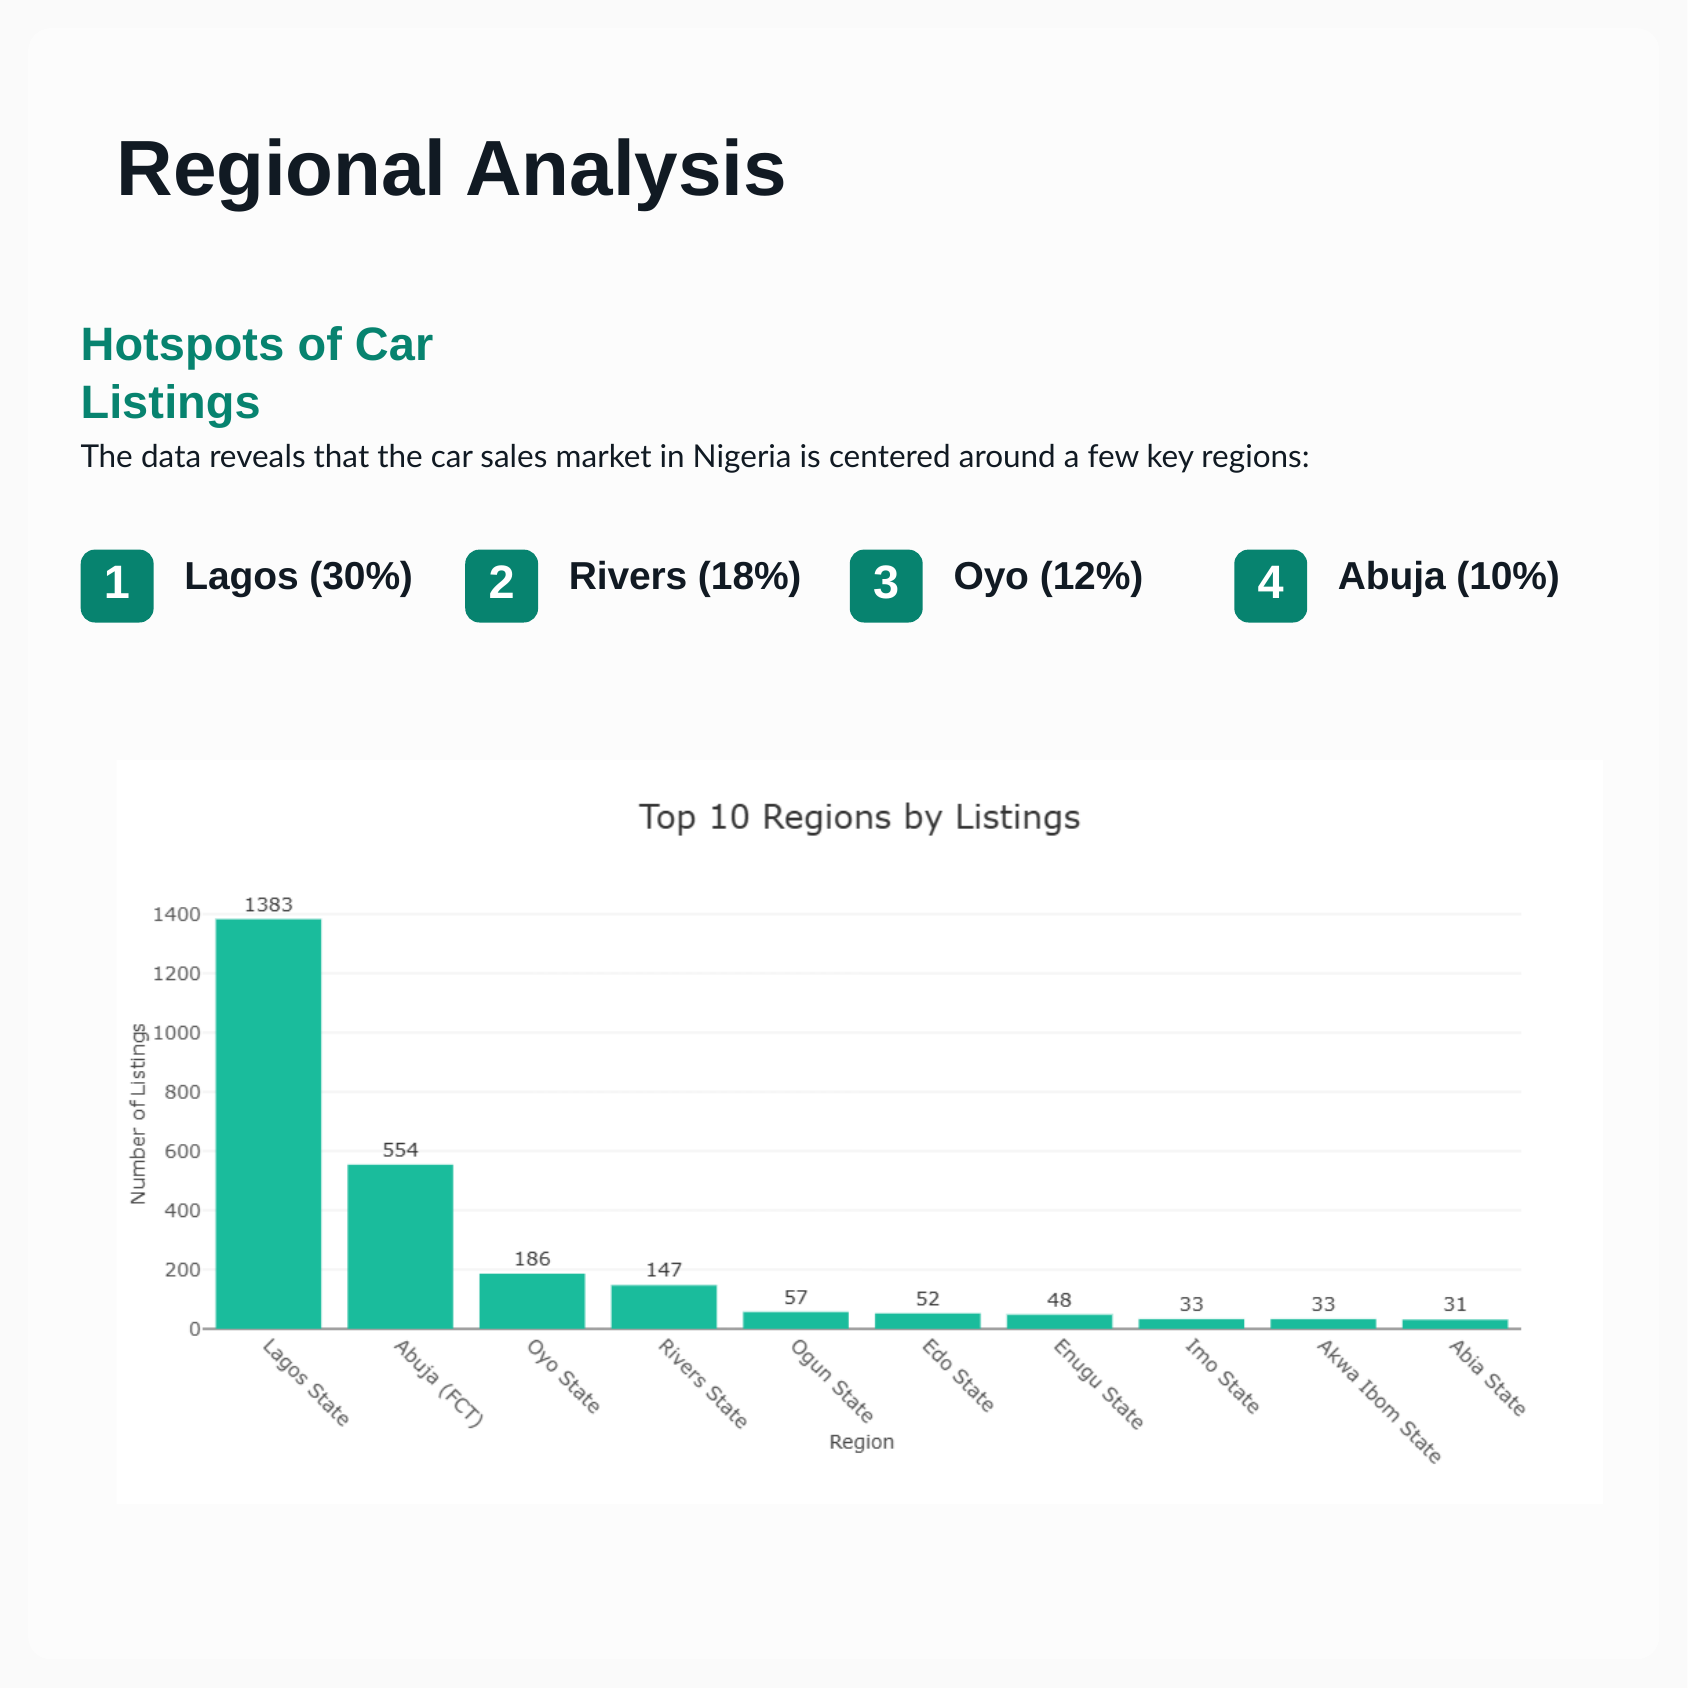

Regional Analysis

Hotspots of Car Listings

The data reveals that the car sales market in Nigeria is centered around a few key regions:

Lagos (30%)

Rivers (18%)

Oyo (12%)

Abuja (10%)

1

2

3

4